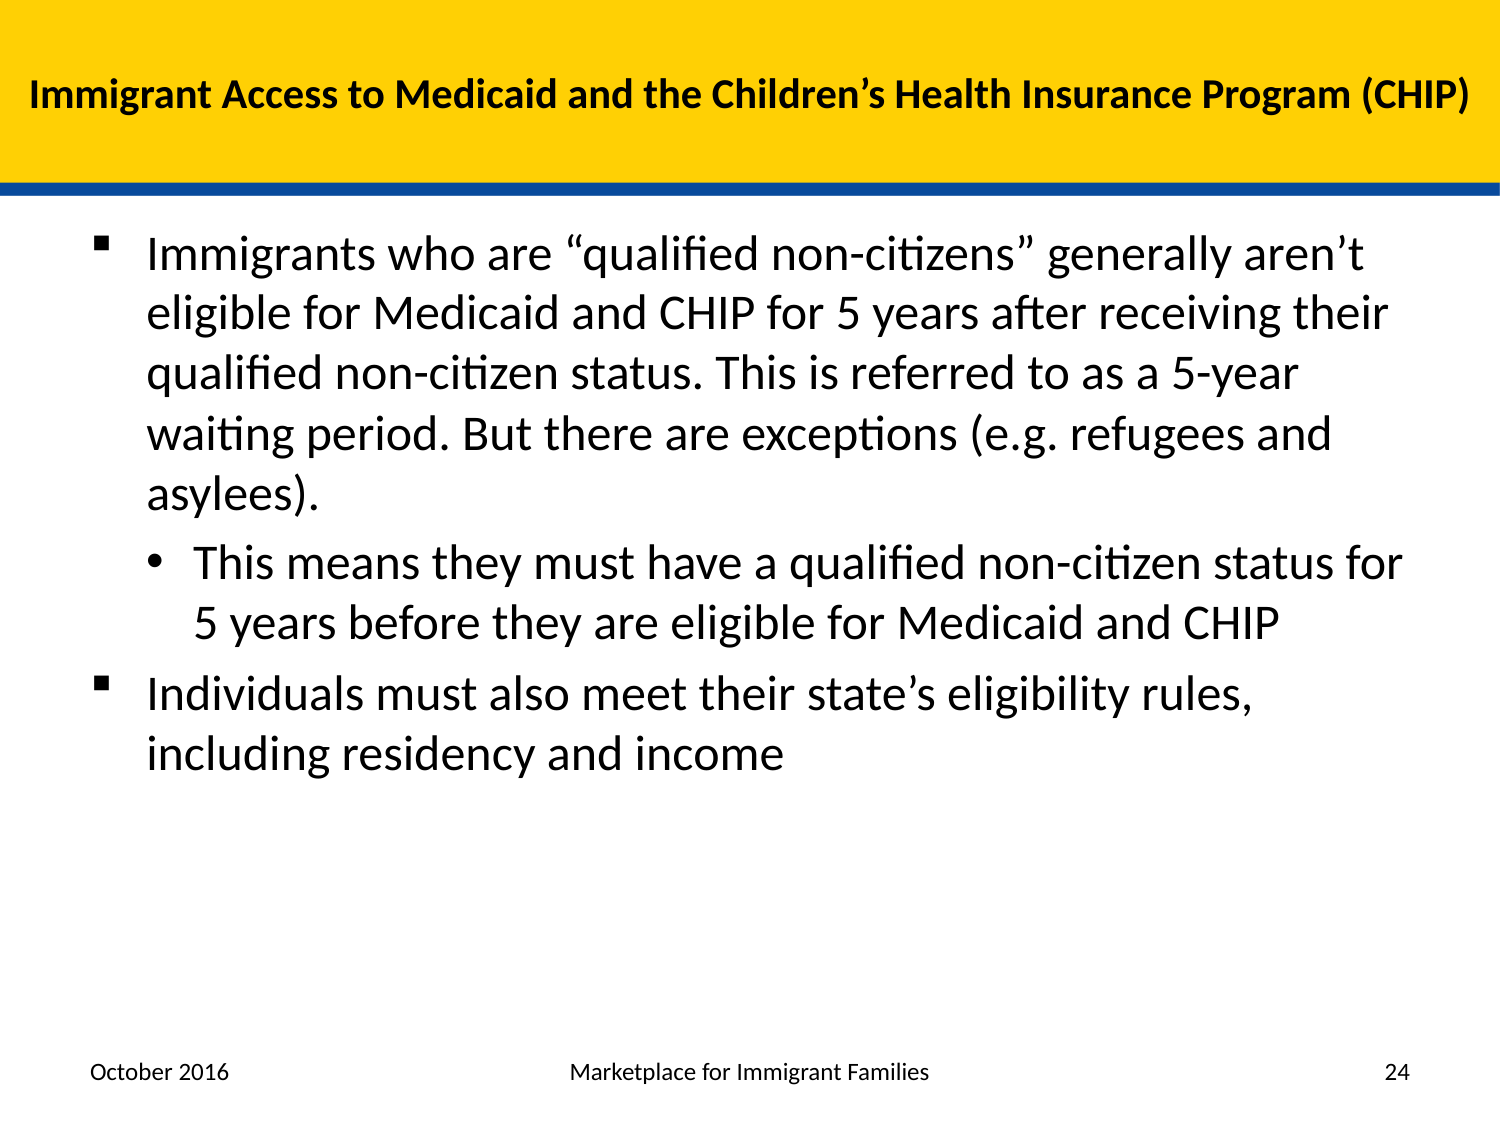

# Immigrant Access to Medicaid and the Children’s Health Insurance Program (CHIP)
Immigrants who are “qualified non-citizens” generally aren’t eligible for Medicaid and CHIP for 5 years after receiving their qualified non-citizen status. This is referred to as a 5-year waiting period. But there are exceptions (e.g. refugees and asylees).
This means they must have a qualified non-citizen status for 5 years before they are eligible for Medicaid and CHIP
Individuals must also meet their state’s eligibility rules, including residency and income
October 2016
Marketplace for Immigrant Families
24